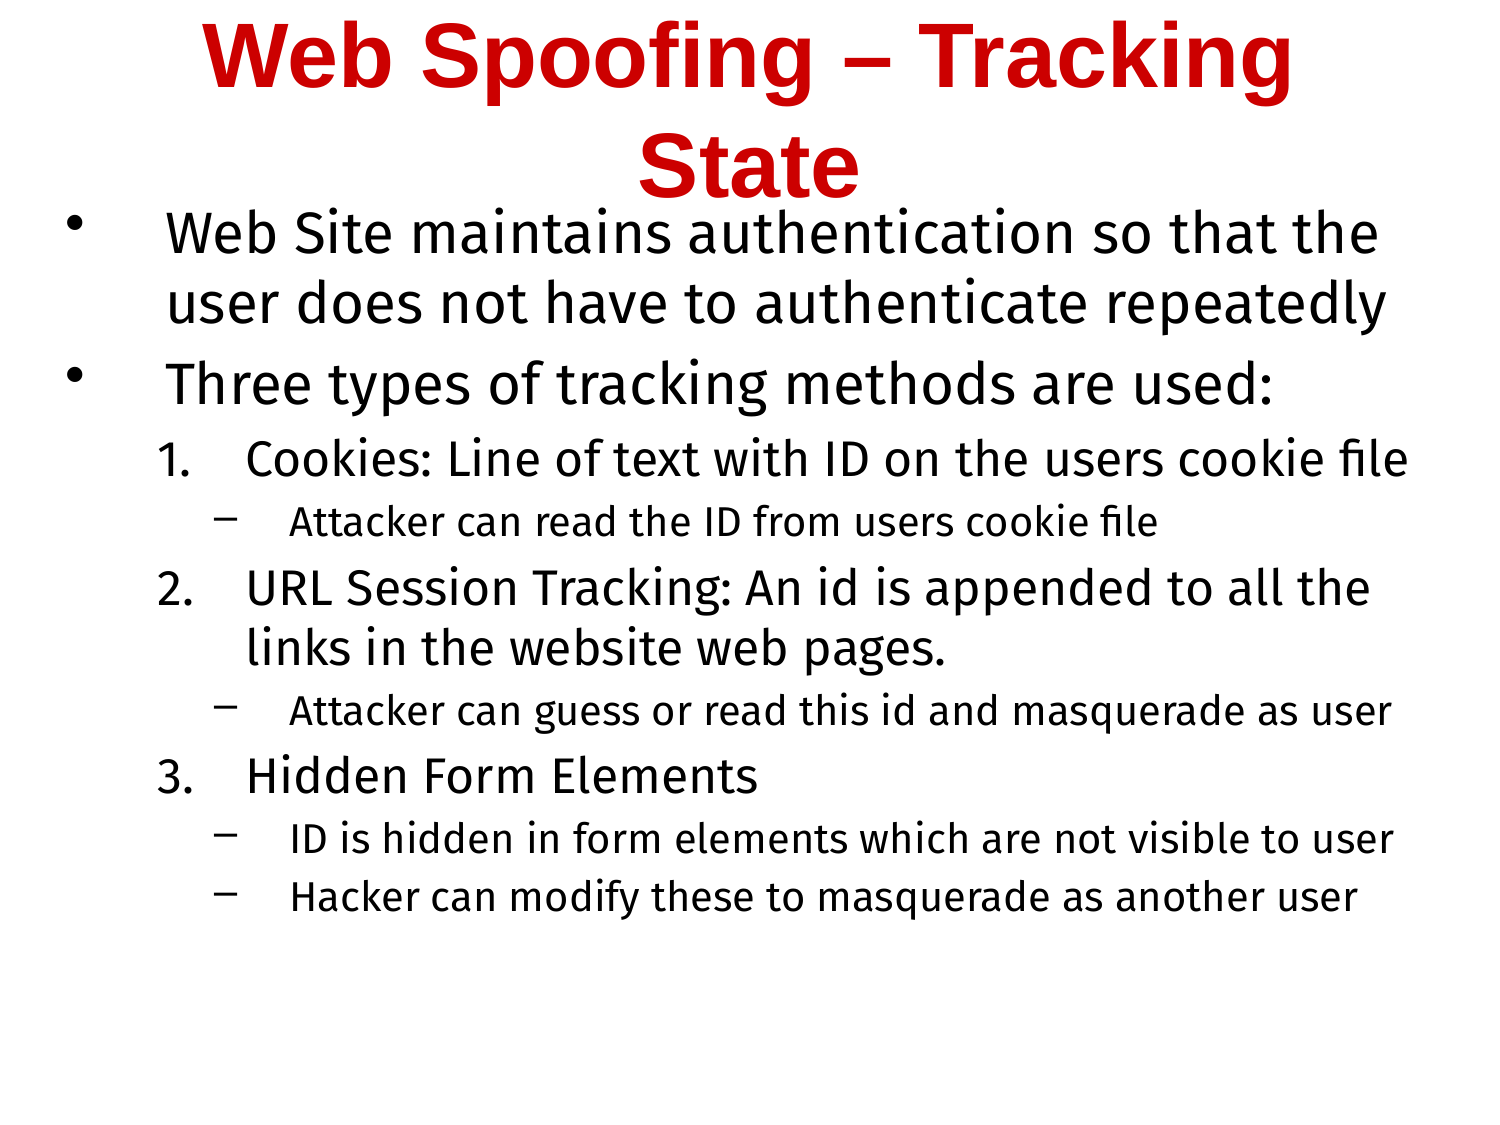

Web Spoofing – Tracking State
Web Site maintains authentication so that the user does not have to authenticate repeatedly
Three types of tracking methods are used:
Cookies: Line of text with ID on the users cookie file
Attacker can read the ID from users cookie file
URL Session Tracking: An id is appended to all the links in the website web pages.
Attacker can guess or read this id and masquerade as user
Hidden Form Elements
ID is hidden in form elements which are not visible to user
Hacker can modify these to masquerade as another user